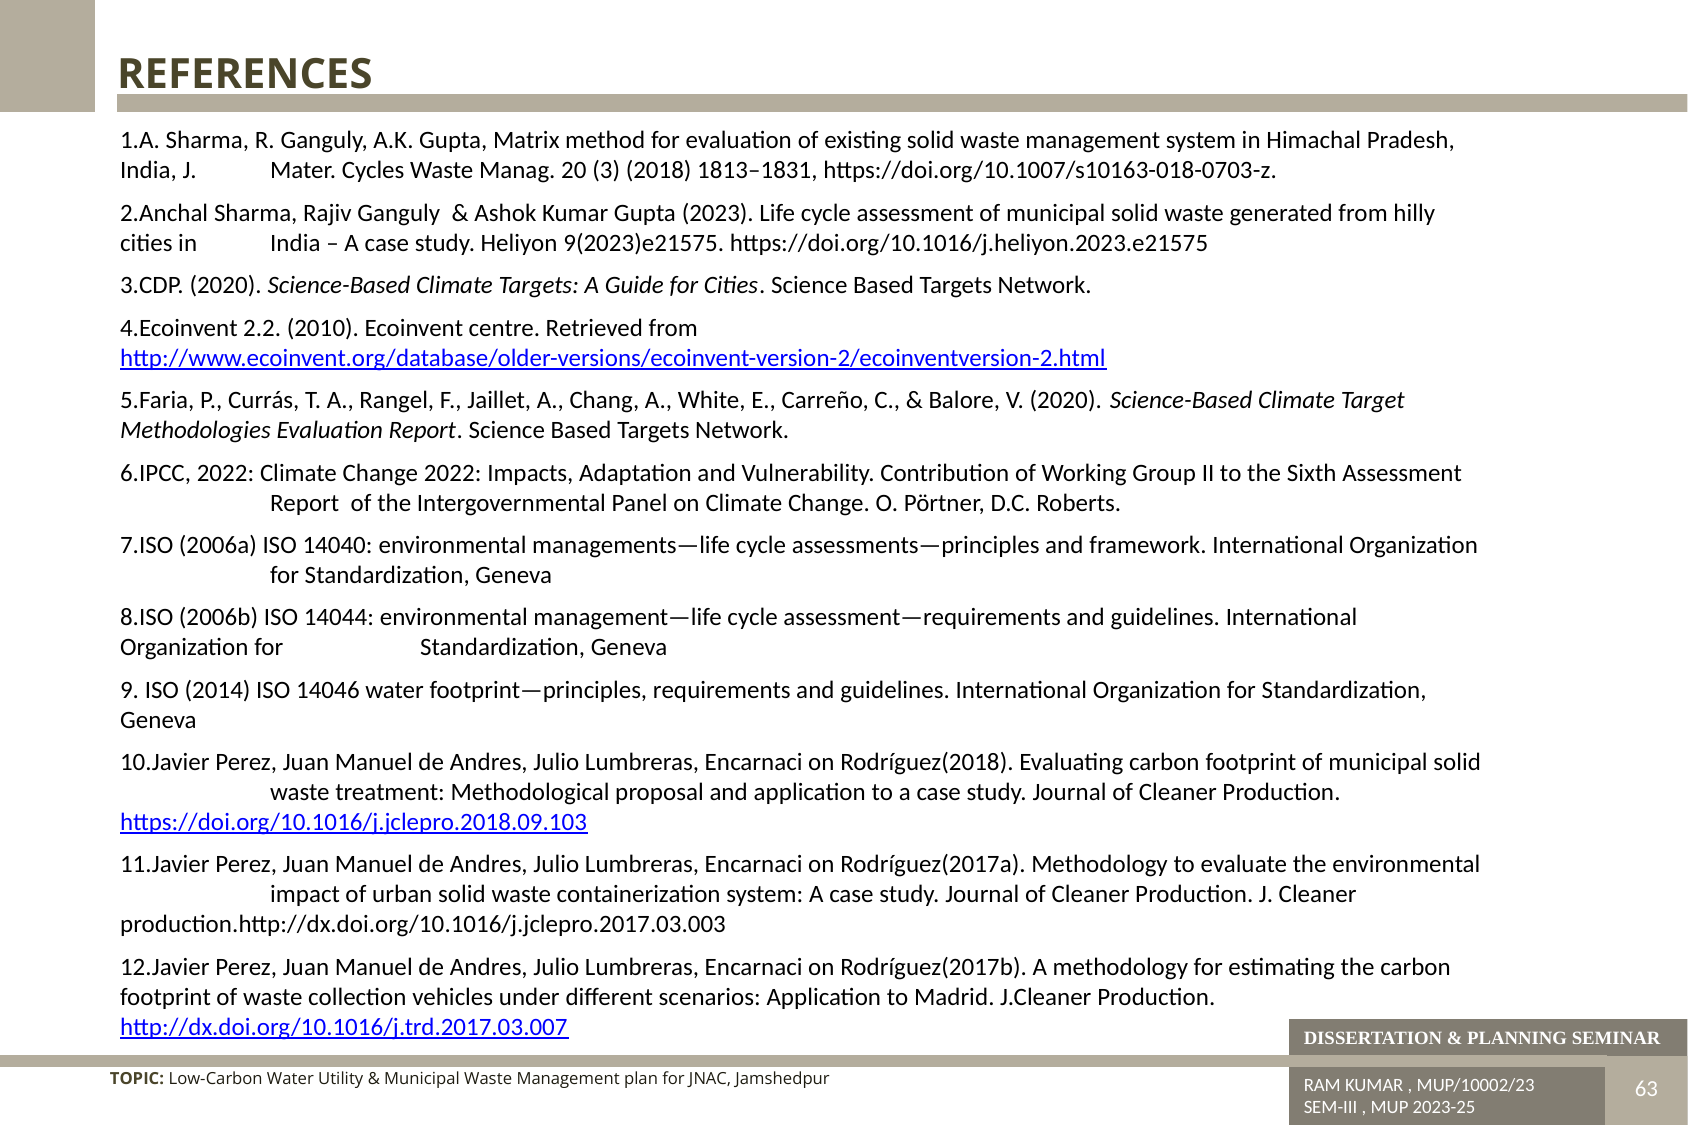

REFERENCES

A. Sharma, R. Ganguly, A.K. Gupta, Matrix method for evaluation of existing solid waste management system in Himachal Pradesh, 	India, J. 	Mater. Cycles Waste Manag. 20 (3) (2018) 1813–1831, https://doi.org/10.1007/s10163-018-0703-z.
Anchal Sharma, Rajiv Ganguly  & Ashok Kumar Gupta (2023). Life cycle assessment of municipal solid waste generated from hilly 	cities in 	India – A case study. Heliyon 9(2023)e21575. https://doi.org/10.1016/j.heliyon.2023.e21575
CDP. (2020). Science-Based Climate Targets: A Guide for Cities. Science Based Targets Network.
Ecoinvent 2.2. (2010). Ecoinvent centre. Retrieved from http://www.ecoinvent.org/database/older-versions/ecoinvent-version-2/ecoinventversion-2.html
Faria, P., Currás, T. A., Rangel, F., Jaillet, A., Chang, A., White, E., Carreño, C., & Balore, V. (2020). Science-Based Climate Target 	Methodologies Evaluation Report. Science Based Targets Network.
IPCC, 2022: Climate Change 2022: Impacts, Adaptation and Vulnerability. Contribution of Working Group II to the Sixth Assessment 	Report  of the Intergovernmental Panel on Climate Change. O. Pörtner, D.C. Roberts.
ISO (2006a) ISO 14040: environmental managements—life cycle assessments—principles and framework. International Organization 	for Standardization, Geneva
ISO (2006b) ISO 14044: environmental management—life cycle assessment—requirements and guidelines. International 	Organization for 	Standardization, Geneva
 ISO (2014) ISO 14046 water footprint—principles, requirements and guidelines. International Organization for Standardization, 	Geneva
Javier Perez, Juan Manuel de Andres, Julio Lumbreras, Encarnaci on Rodríguez(2018). Evaluating carbon footprint of municipal solid 	waste treatment: Methodological proposal and application to a case study. Journal of Cleaner Production. 	https://doi.org/10.1016/j.jclepro.2018.09.103
Javier Perez, Juan Manuel de Andres, Julio Lumbreras, Encarnaci on Rodríguez(2017a). Methodology to evaluate the environmental 	impact of urban solid waste containerization system: A case study. Journal of Cleaner Production. J. Cleaner 	production.http://dx.doi.org/10.1016/j.jclepro.2017.03.003
Javier Perez, Juan Manuel de Andres, Julio Lumbreras, Encarnaci on Rodríguez(2017b). A methodology for estimating the carbon 	footprint of waste collection vehicles under different scenarios: Application to Madrid. J.Cleaner Production. 	http://dx.doi.org/10.1016/j.trd.2017.03.007

DISSERTATION & PLANNING SEMINAR

TOPIC: Low-Carbon Water Utility & Municipal Waste Management plan for JNAC, Jamshedpur

RAM KUMAR , MUP/10002/23
SEM-III , MUP 2023-25

DISSERTATION & PLANNING SEMINAR

63